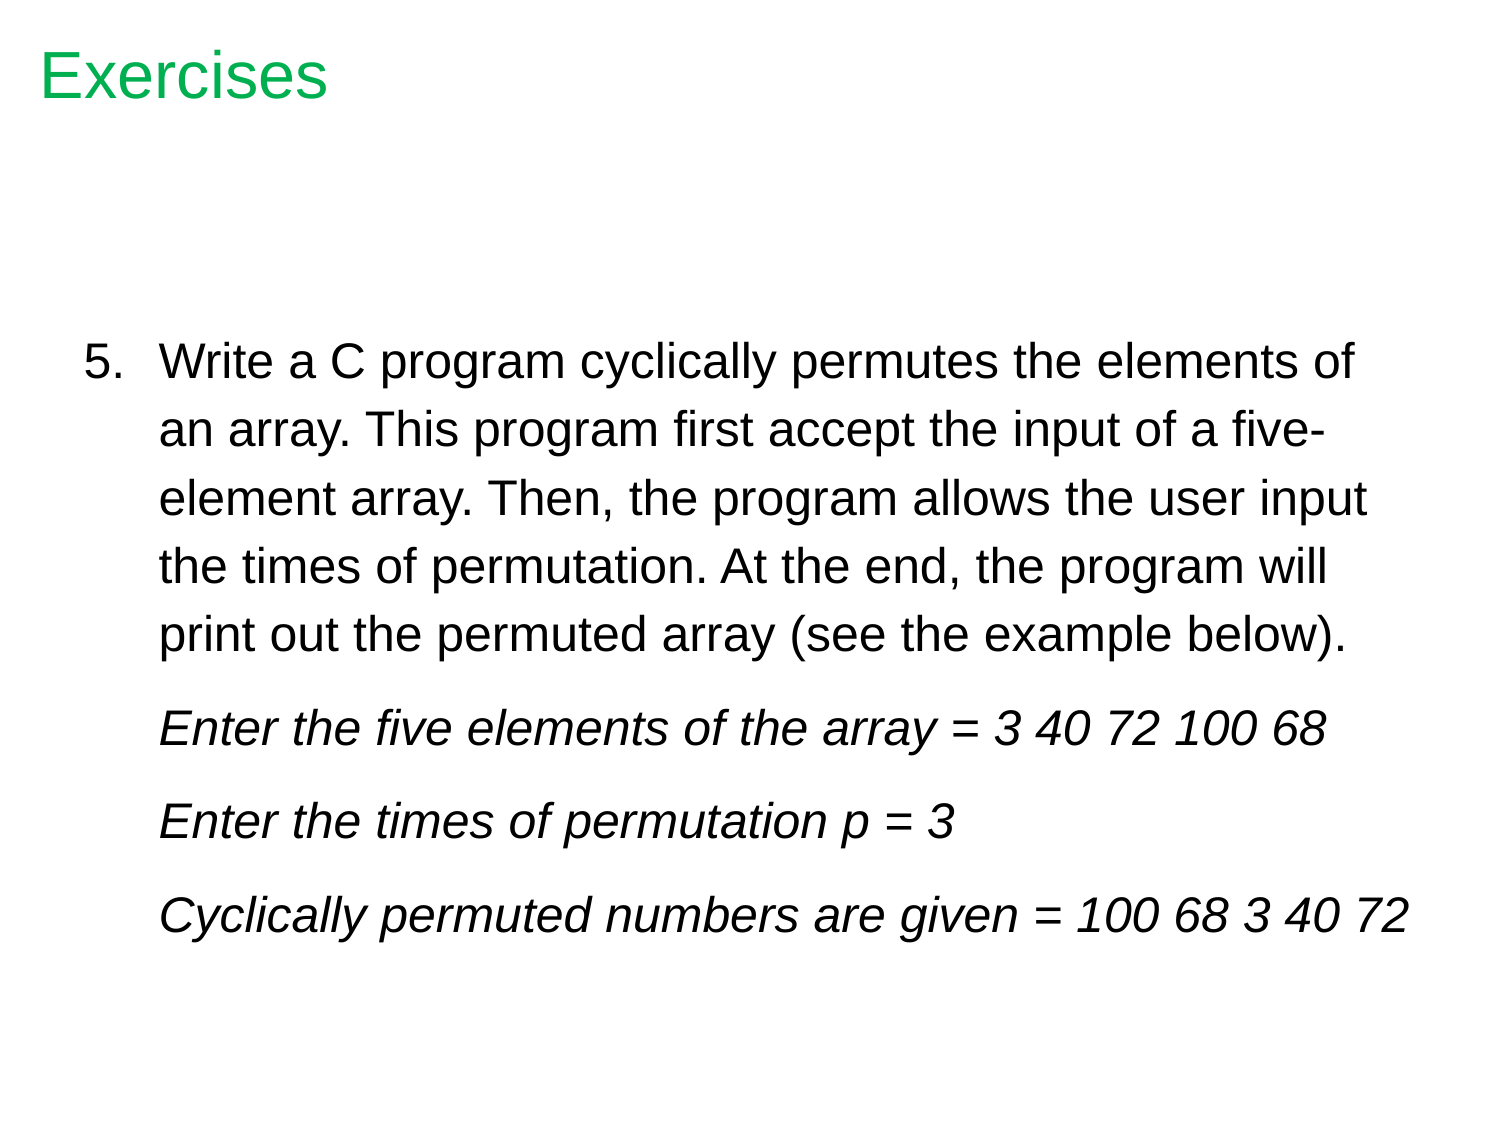

Exercises
Write a C program cyclically permutes the elements of an array. This program first accept the input of a five-element array. Then, the program allows the user input the times of permutation. At the end, the program will print out the permuted array (see the example below).
Enter the five elements of the array = 3 40 72 100 68
Enter the times of permutation p = 3
Cyclically permuted numbers are given = 100 68 3 40 72